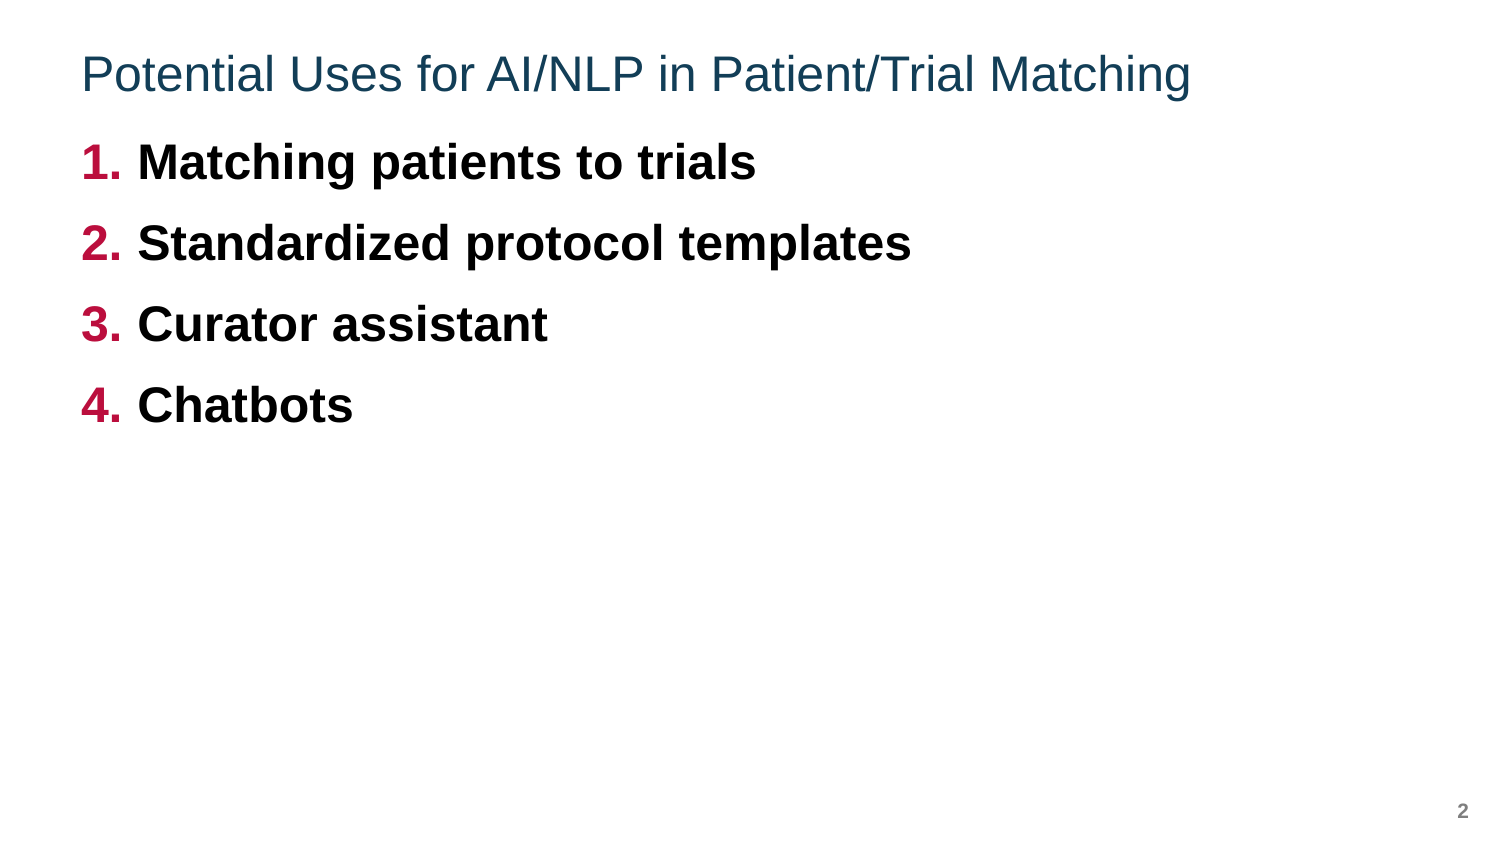

# Potential Uses for AI/NLP in Patient/Trial Matching
Matching patients to trials
Standardized protocol templates
Curator assistant
Chatbots